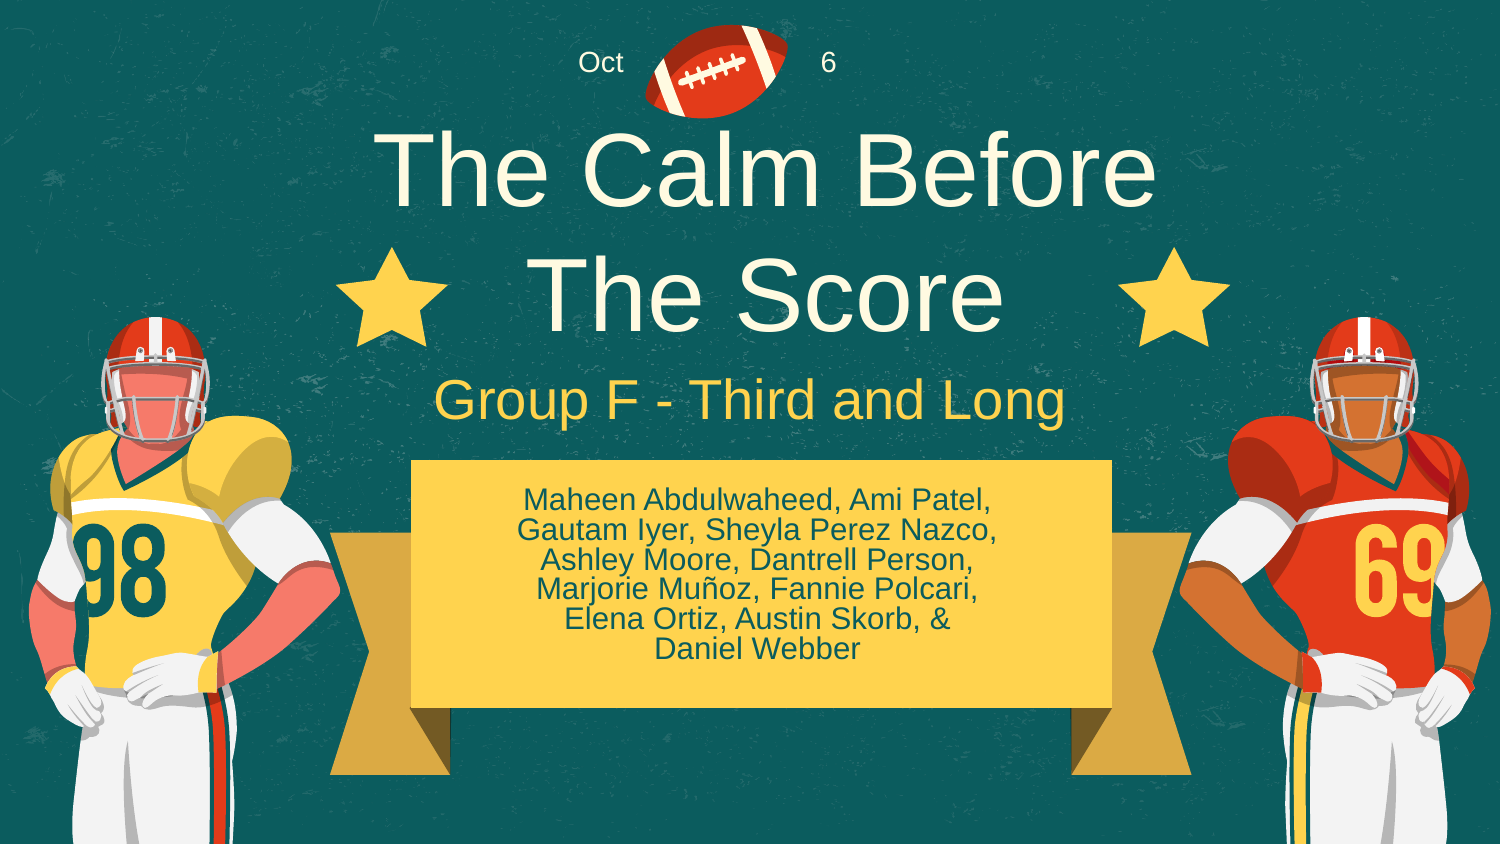

Oct
6
# The Calm Before The Score

Group F - Third and Long

Maheen Abdulwaheed, Ami Patel,
Gautam Iyer, Sheyla Perez Nazco,
Ashley Moore, Dantrell Person,
Marjorie Muñoz, Fannie Polcari,
Elena Ortiz, Austin Skorb, &
Daniel Webber